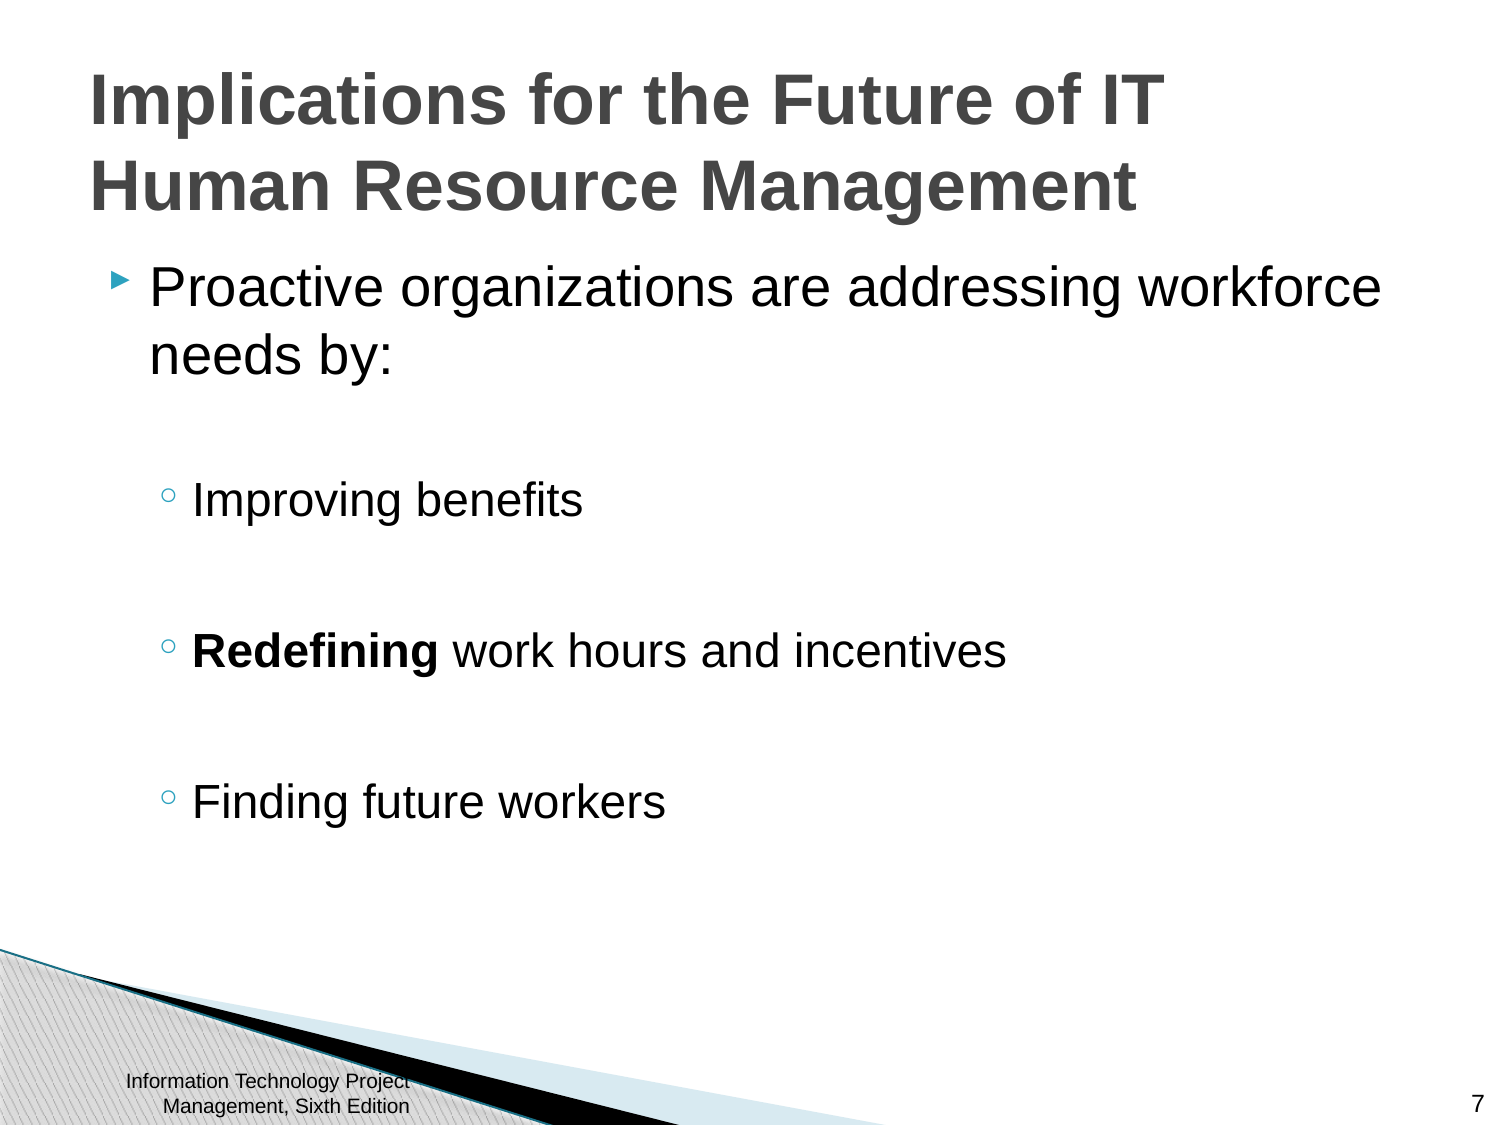

# Implications for the Future of IT Human Resource Management
Proactive organizations are addressing workforce needs by:

Improving benefits

Redefining work hours and incentives

Finding future workers
Information Technology Project Management, Sixth Edition
7